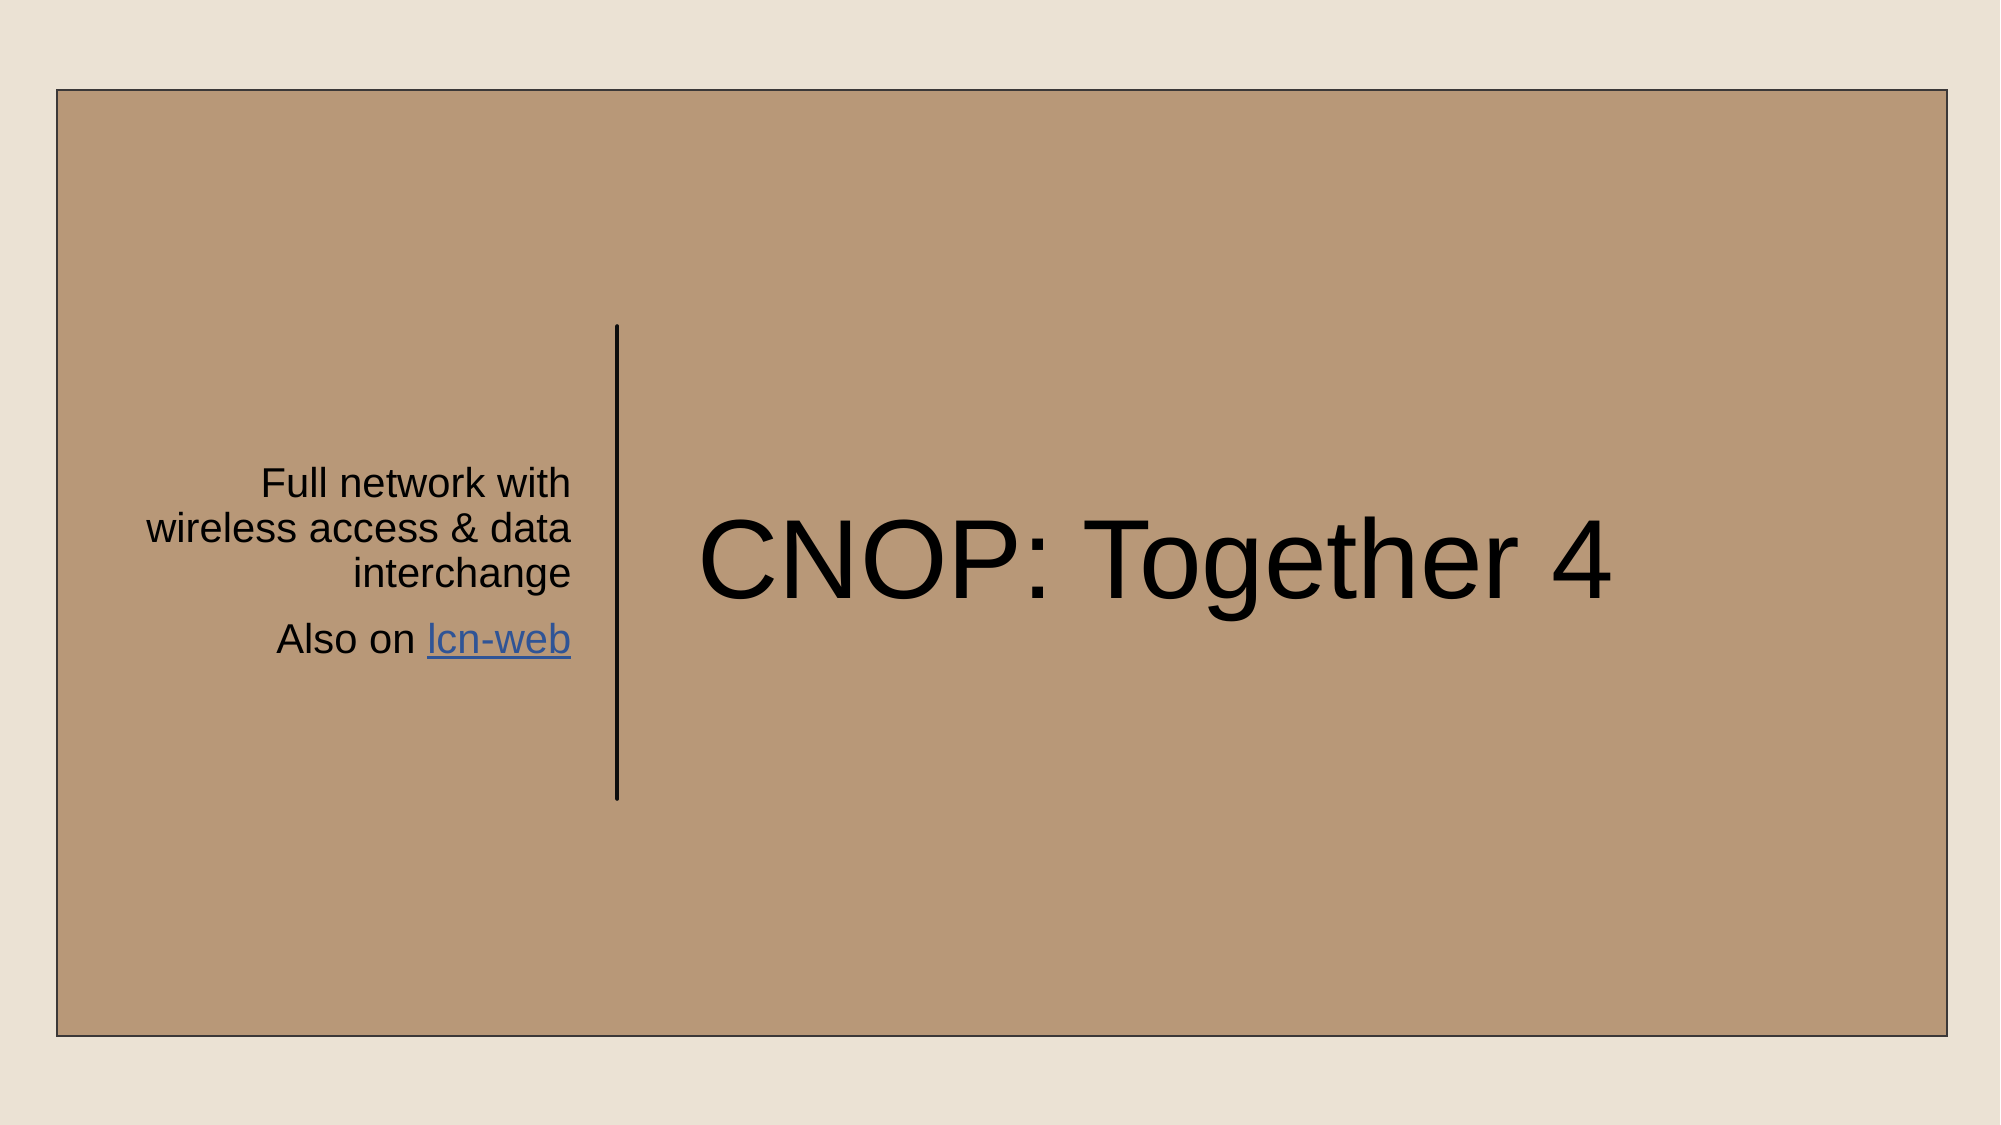

Full network with wireless access & data interchange
Also on lcn-web
# CNOP: Together 4